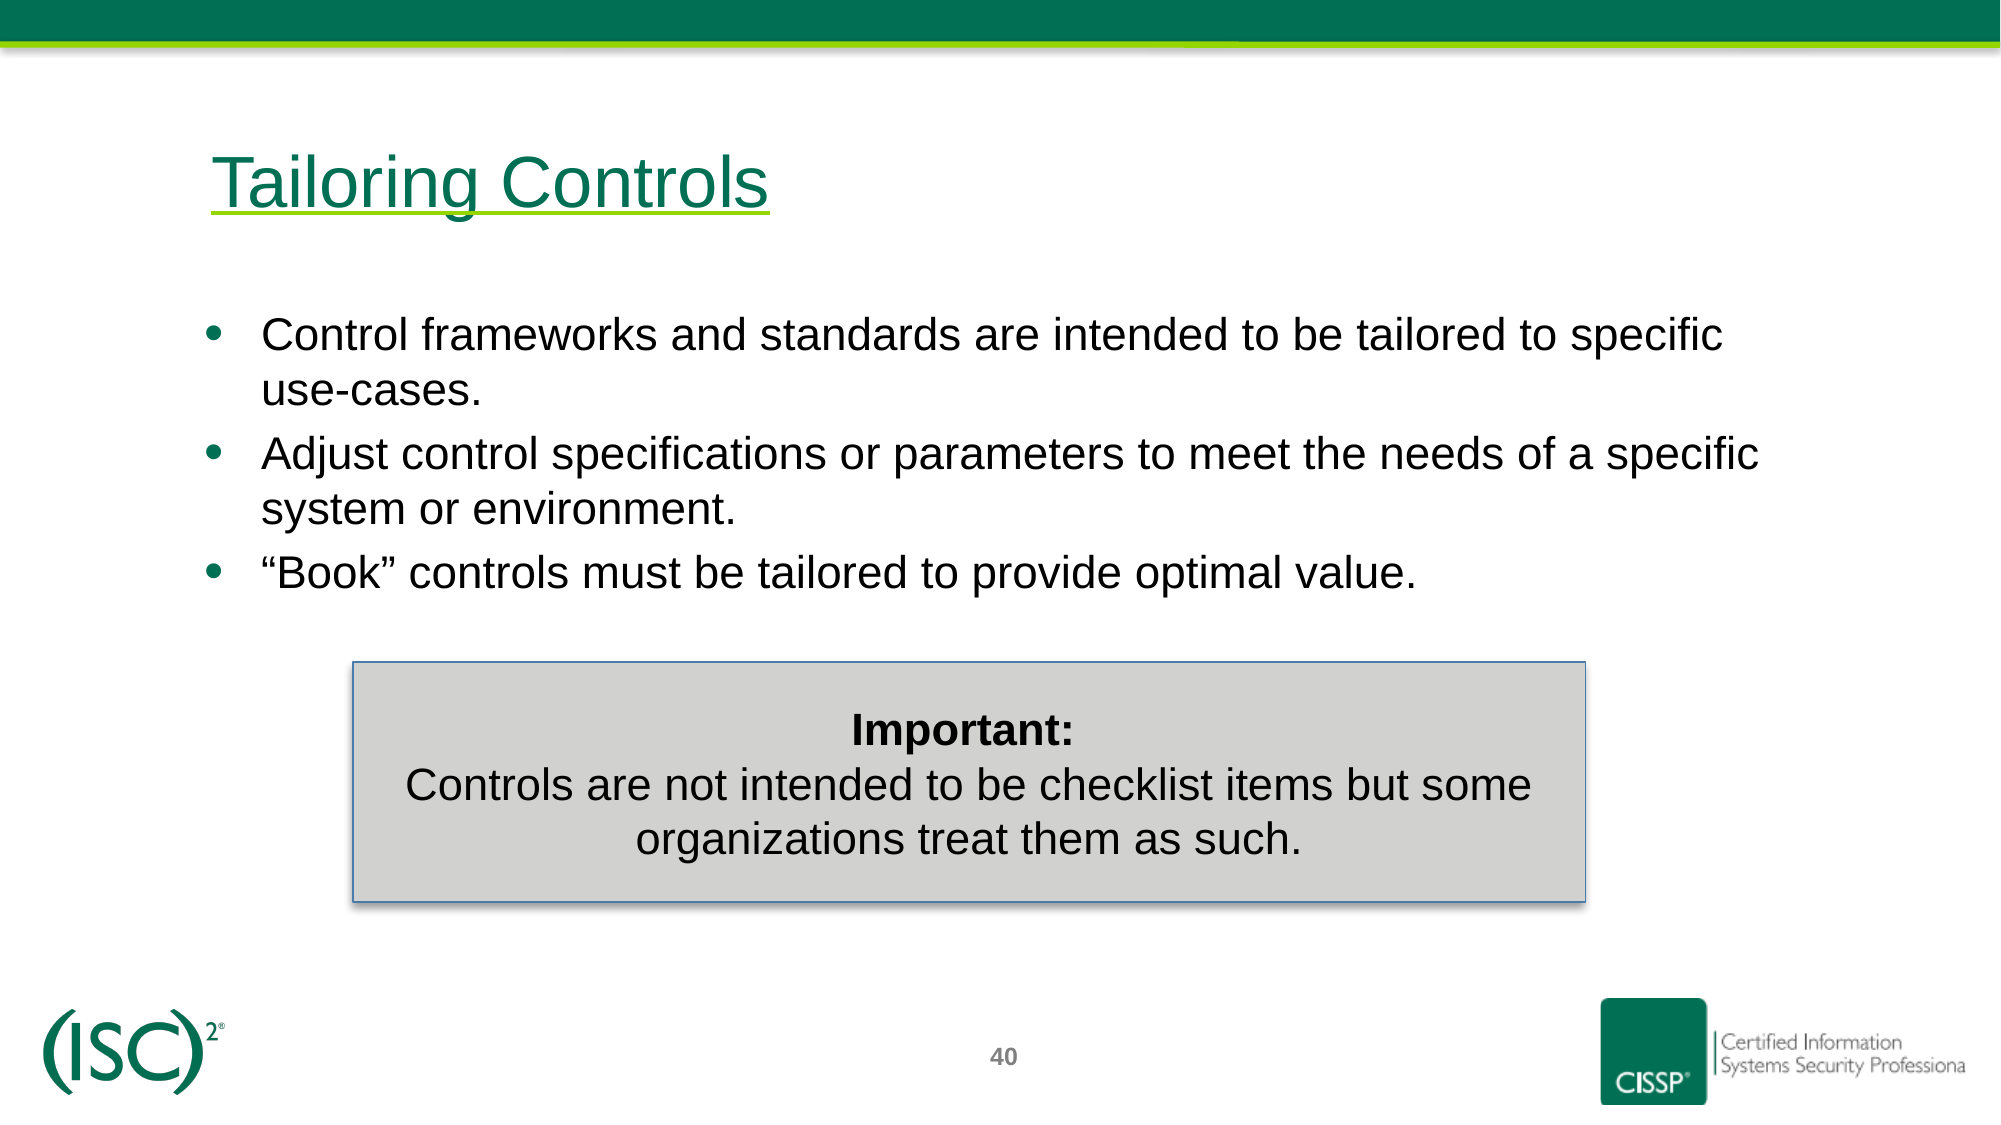

# Tailoring Controls
Control frameworks and standards are intended to be tailored to specific use-cases.
Adjust control specifications or parameters to meet the needs of a specific system or environment.
“Book” controls must be tailored to provide optimal value.
Important:
Controls are not intended to be checklist items but some organizations treat them as such.